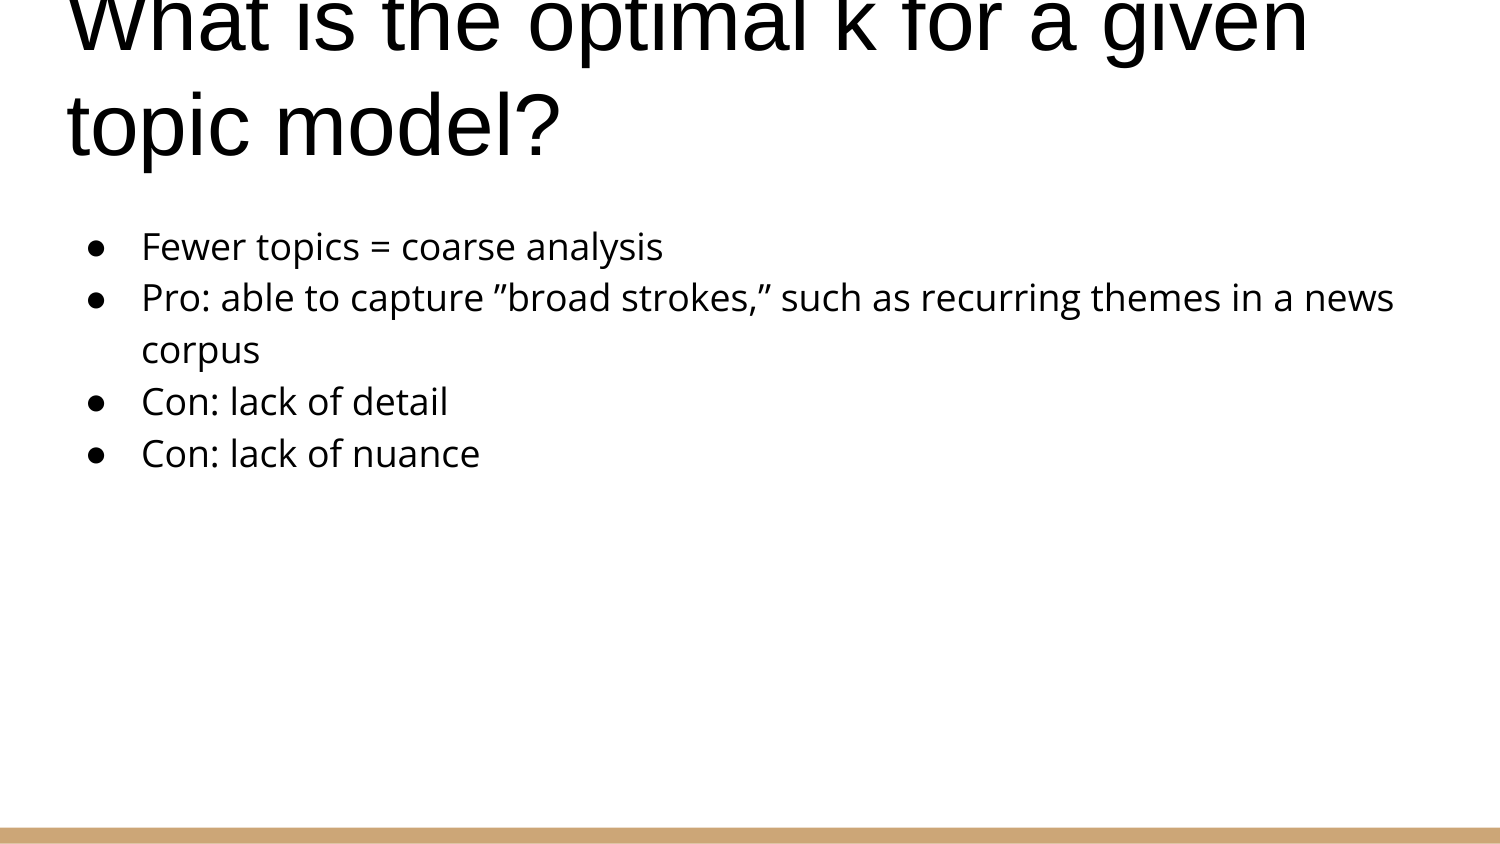

# What is the optimal k for a given topic model?
Fewer topics = coarse analysis
Pro: able to capture ”broad strokes,” such as recurring themes in a news corpus
Con: lack of detail
Con: lack of nuance